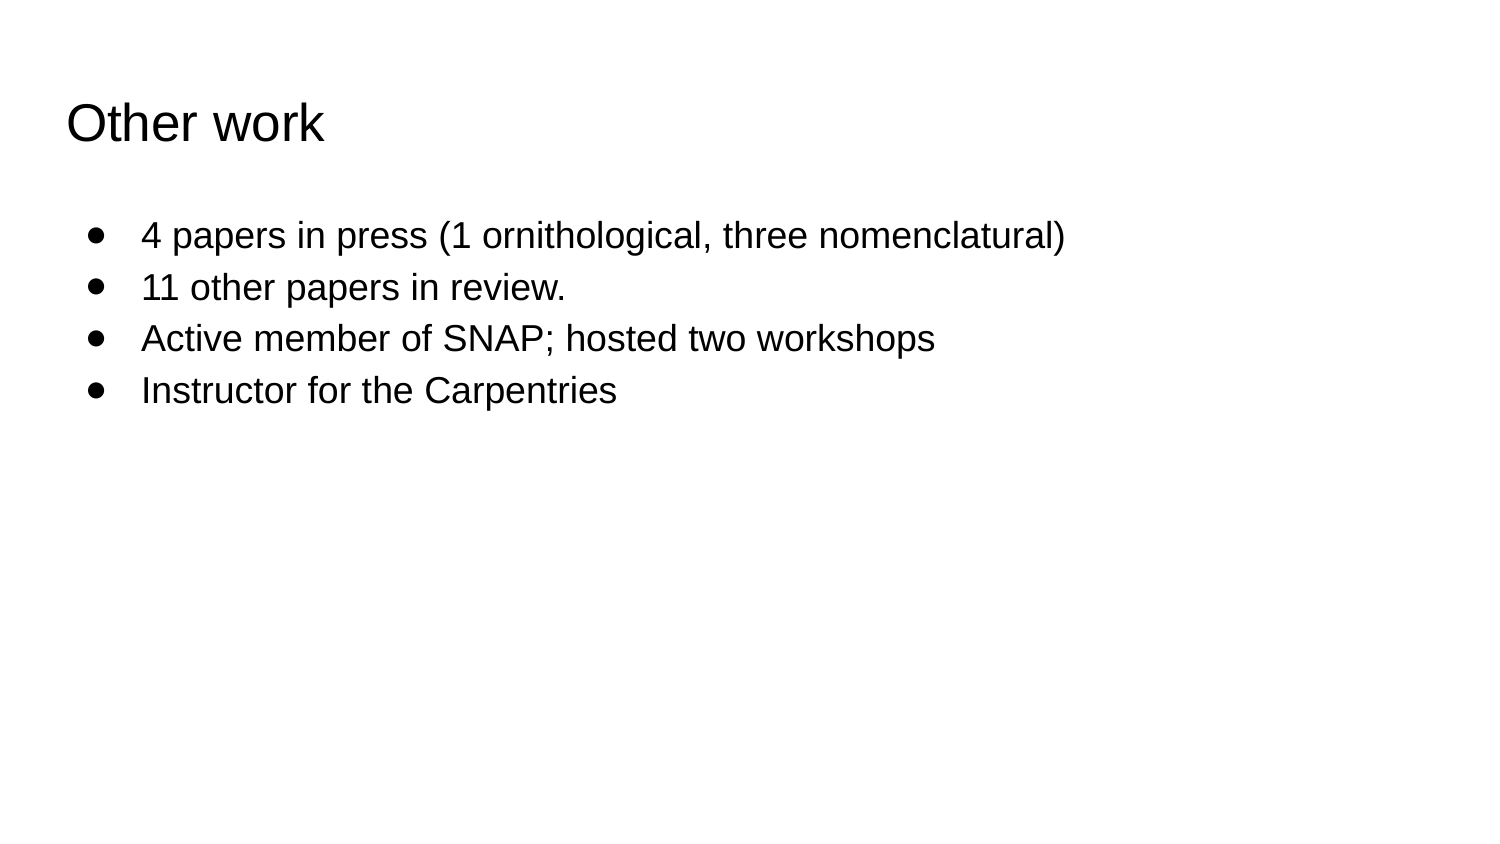

# Other work
4 papers in press (1 ornithological, three nomenclatural)
11 other papers in review.
Active member of SNAP; hosted two workshops
Instructor for the Carpentries